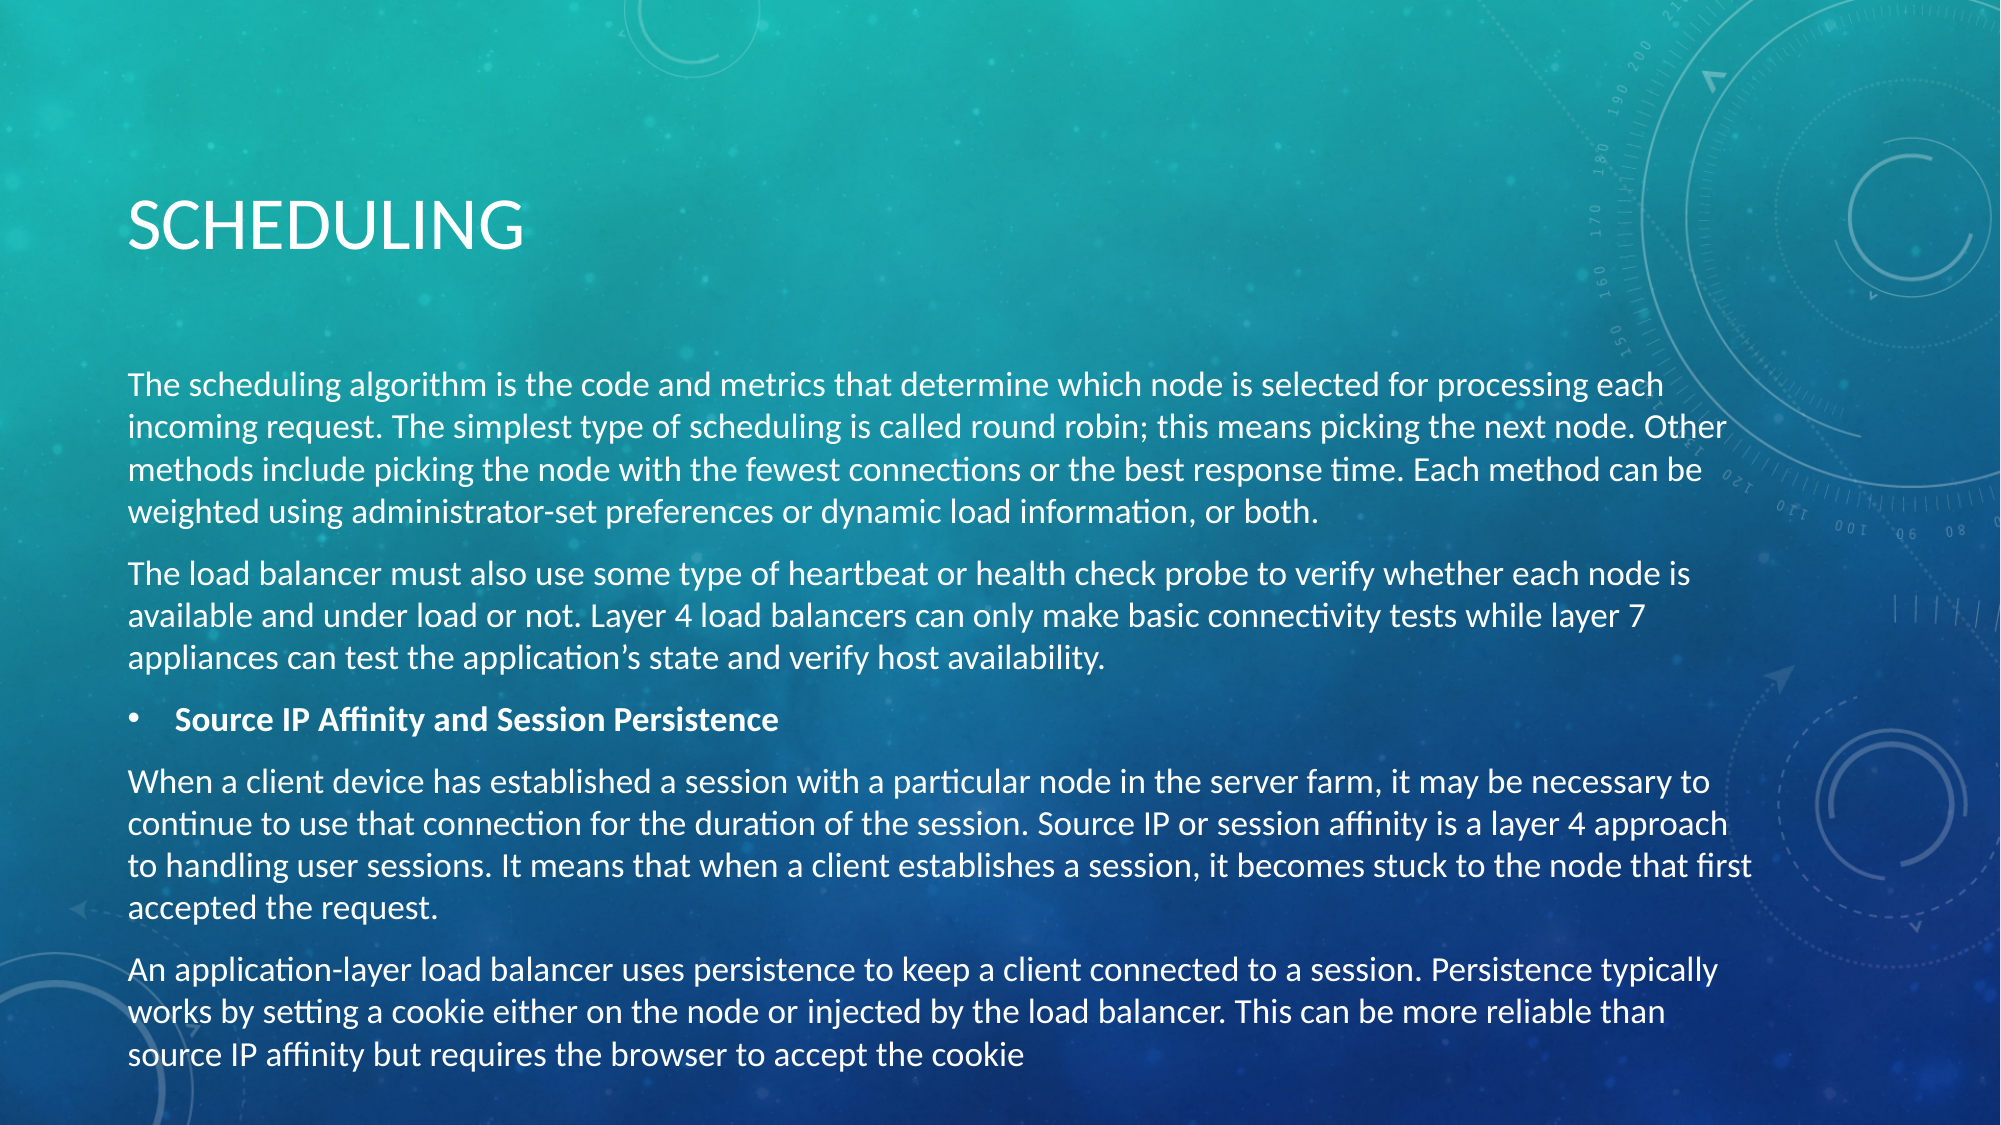

# Scheduling
The scheduling algorithm is the code and metrics that determine which node is selected for processing each incoming request. The simplest type of scheduling is called round robin; this means picking the next node. Other methods include picking the node with the fewest connections or the best response time. Each method can be weighted using administrator-set preferences or dynamic load information, or both.
The load balancer must also use some type of heartbeat or health check probe to verify whether each node is available and under load or not. Layer 4 load balancers can only make basic connectivity tests while layer 7 appliances can test the application’s state and verify host availability.
Source IP Affinity and Session Persistence
When a client device has established a session with a particular node in the server farm, it may be necessary to continue to use that connection for the duration of the session. Source IP or session affinity is a layer 4 approach to handling user sessions. It means that when a client establishes a session, it becomes stuck to the node that first accepted the request.
An application-layer load balancer uses persistence to keep a client connected to a session. Persistence typically works by setting a cookie either on the node or injected by the load balancer. This can be more reliable than source IP affinity but requires the browser to accept the cookie